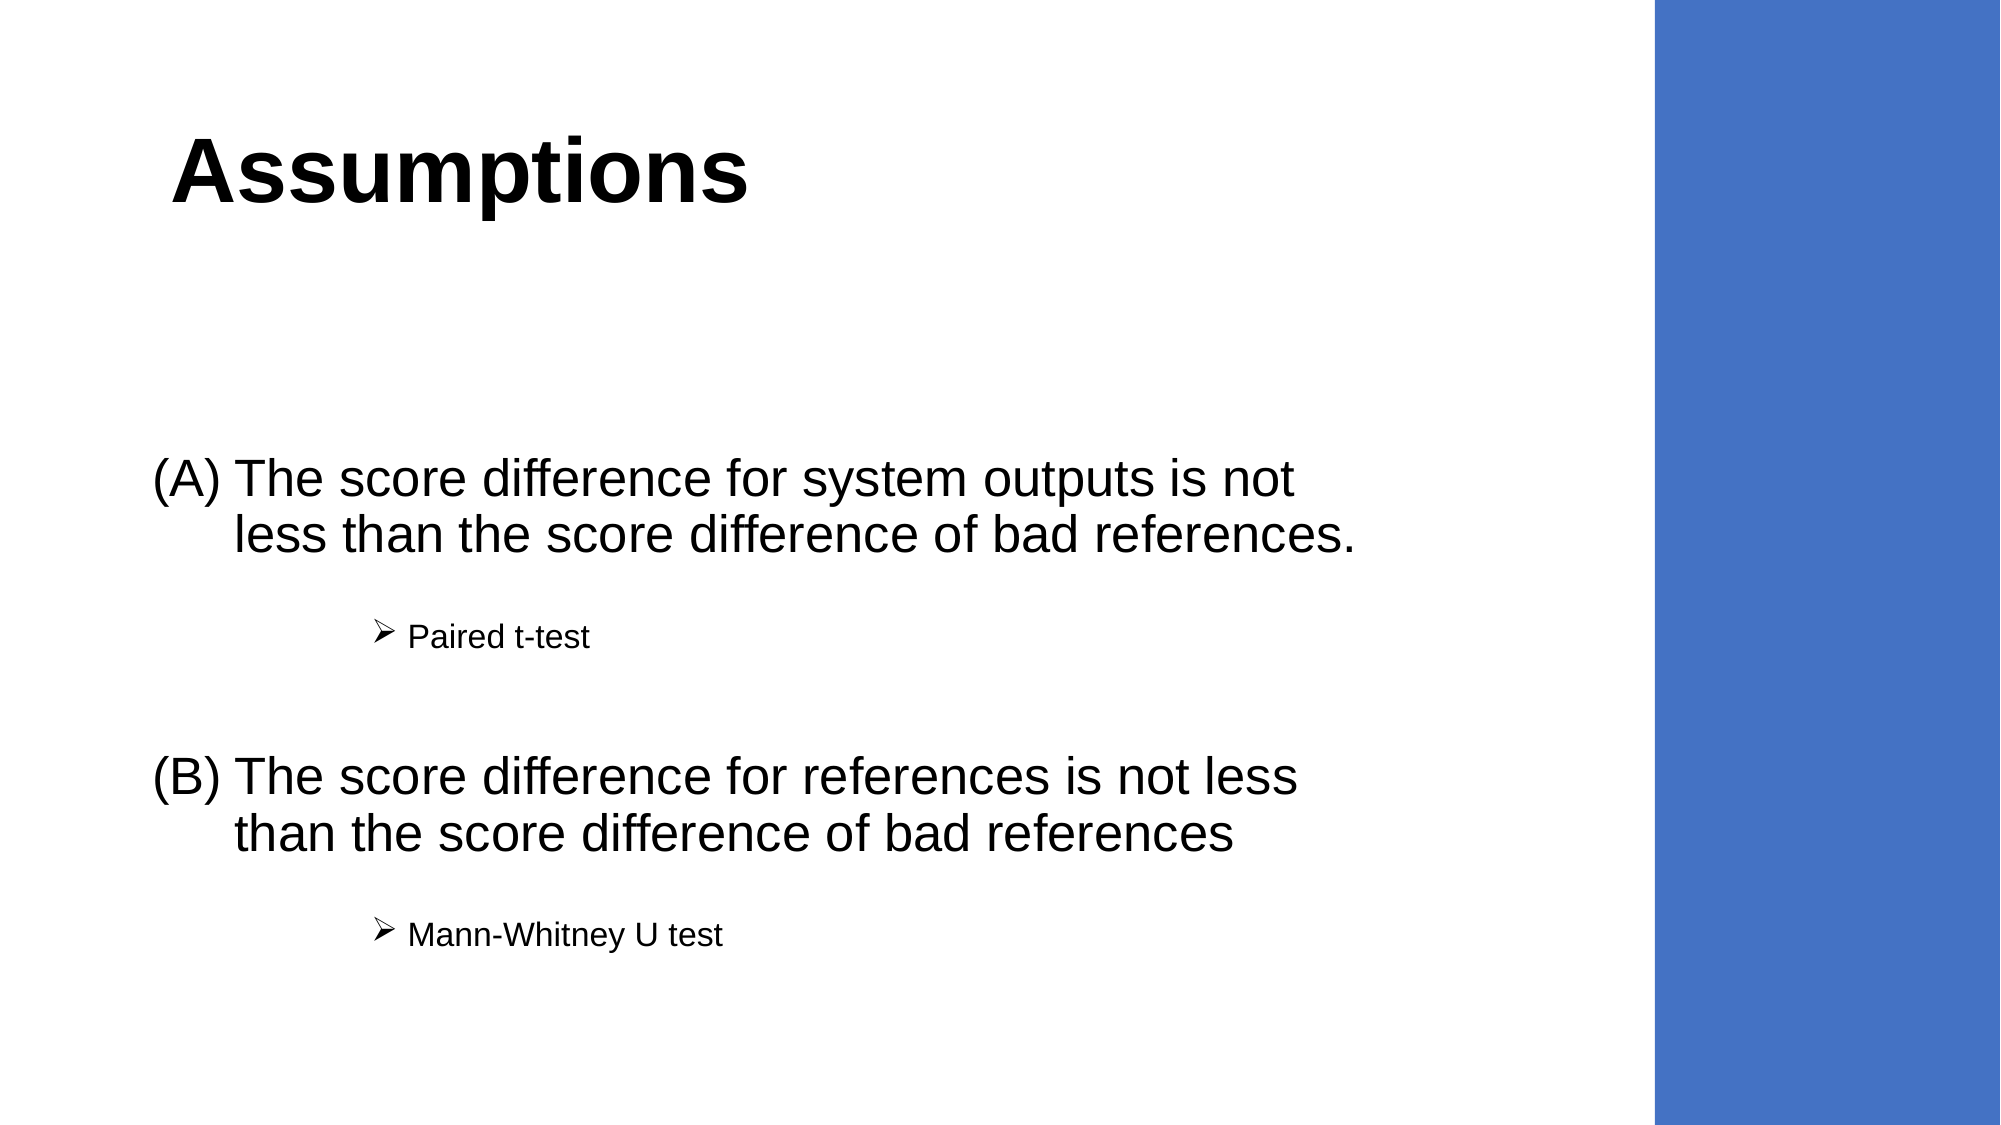

# Assumptions
The score difference for system outputs is not less than the score difference of bad references.

Paired t-test

The score difference for references is not less than the score difference of bad references

Mann-Whitney U test